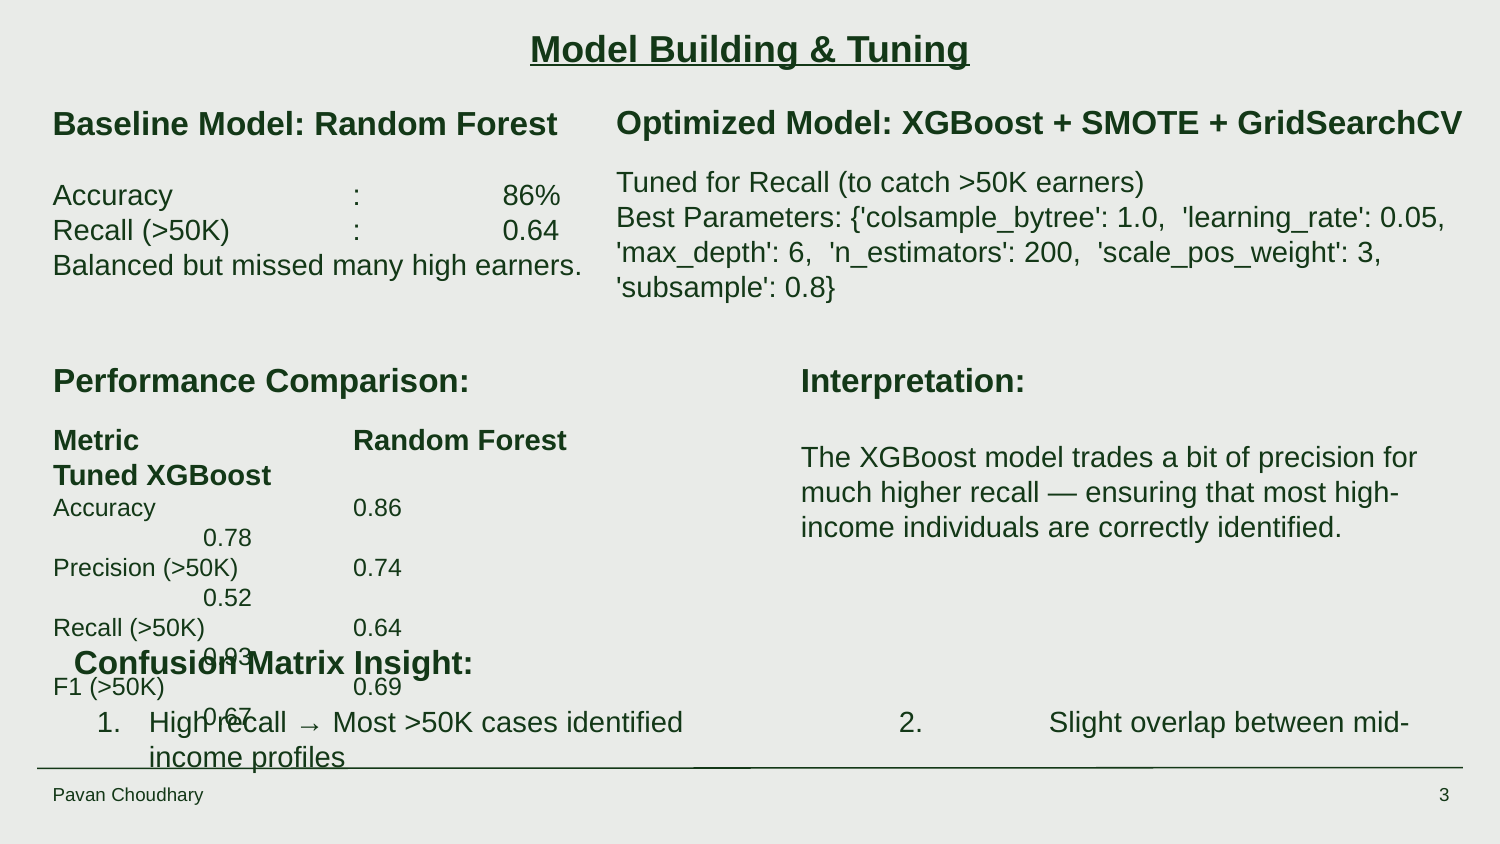

Model Building & Tuning
Optimized Model: XGBoost + SMOTE + GridSearchCV

Tuned for Recall (to catch >50K earners)
Best Parameters: {'colsample_bytree': 1.0,  'learning_rate': 0.05, 'max_depth': 6,  'n_estimators': 200,  'scale_pos_weight': 3,  'subsample': 0.8}
Baseline Model: Random Forest

Accuracy		: 	86%
Recall (>50K)	: 	0.64
Balanced but missed many high earners.

Performance Comparison:

Metric		Random Forest	Tuned XGBoost
Accuracy		0.86			0.78
Precision (>50K)	0.74			0.52
Recall (>50K)	0.64			0.93
F1 (>50K)		0.69			0.67
Interpretation:

The XGBoost model trades a bit of precision for much higher recall — ensuring that most high-income individuals are correctly identified.

Confusion Matrix Insight:

High recall → Most >50K cases identified		2.	Slight overlap between mid-income profiles
Pavan Choudhary
3